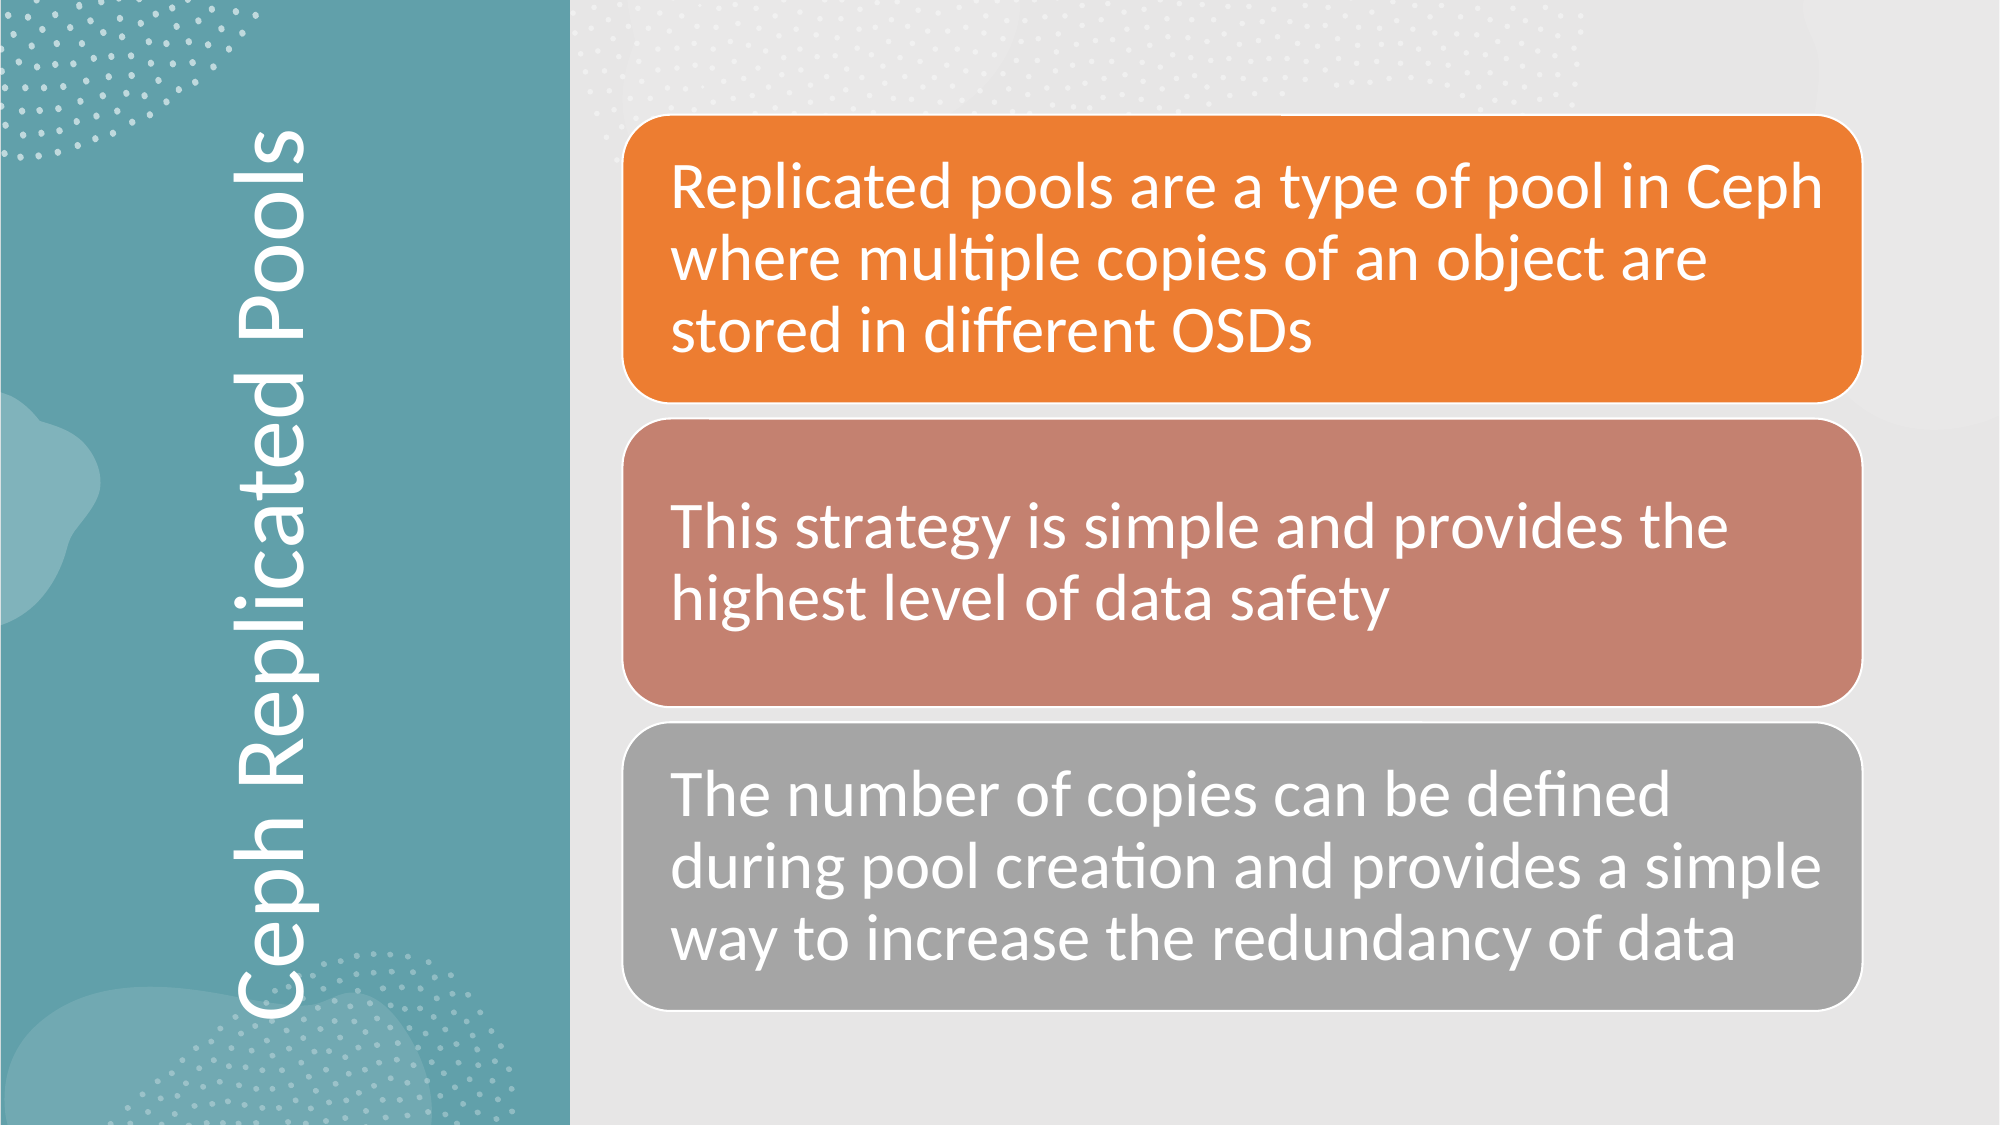

Replicated pools are a type of pool in Ceph where multiple copies of an object are stored in different OSDs
This strategy is simple and provides the highest level of data safety
The number of copies can be defined during pool creation and provides a simple way to increase the redundancy of data
# Ceph Replicated Pools